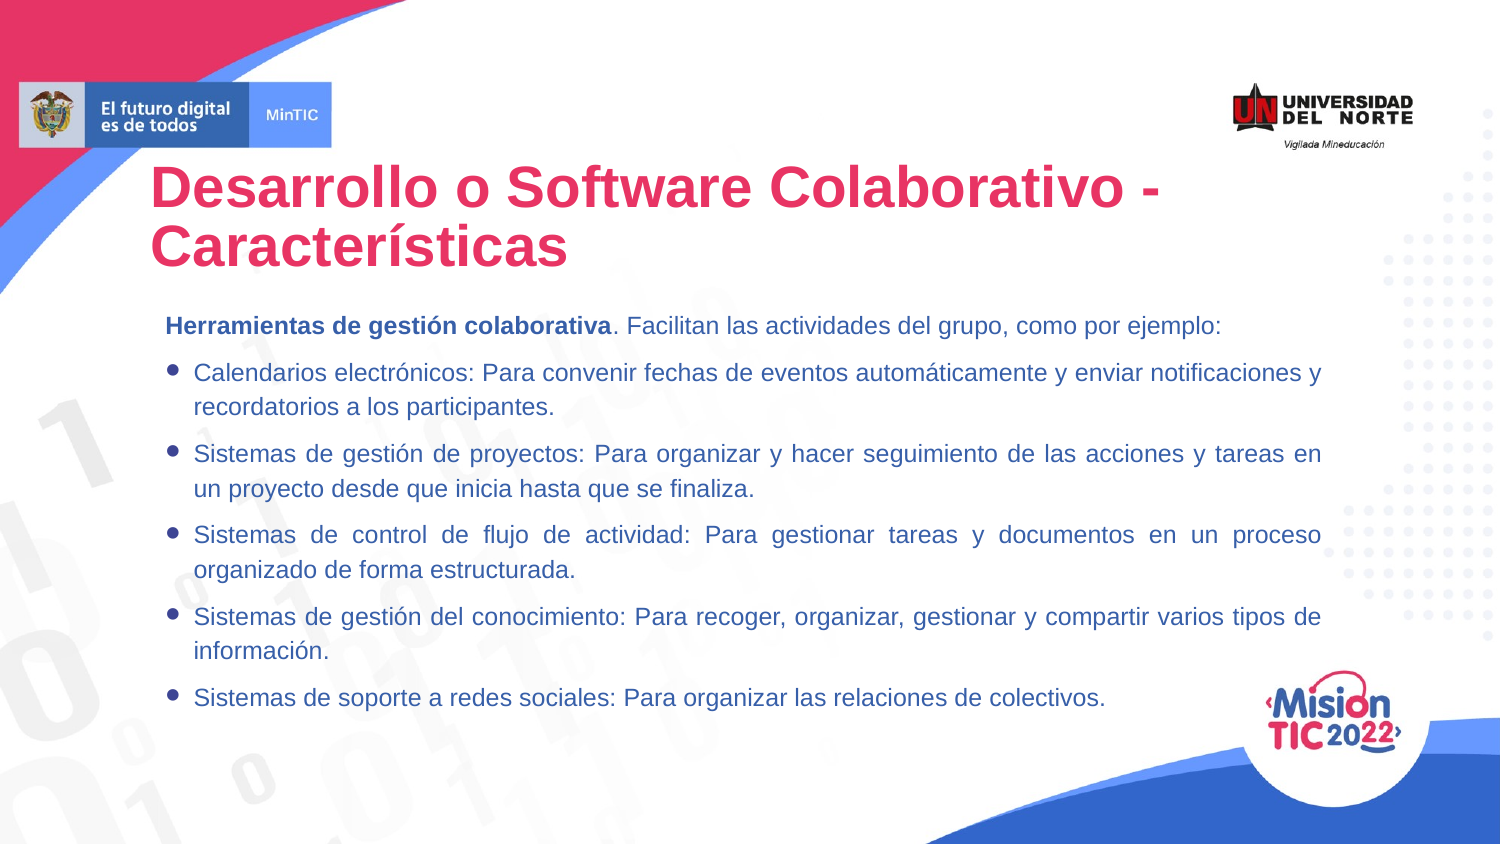

Desarrollo o Software Colaborativo - Características
Herramientas de gestión colaborativa. Facilitan las actividades del grupo, como por ejemplo:
Calendarios electrónicos: Para convenir fechas de eventos automáticamente y enviar notificaciones y recordatorios a los participantes.
Sistemas de gestión de proyectos: Para organizar y hacer seguimiento de las acciones y tareas en un proyecto desde que inicia hasta que se finaliza.
Sistemas de control de flujo de actividad: Para gestionar tareas y documentos en un proceso organizado de forma estructurada.
Sistemas de gestión del conocimiento: Para recoger, organizar, gestionar y compartir varios tipos de información.
Sistemas de soporte a redes sociales: Para organizar las relaciones de colectivos.